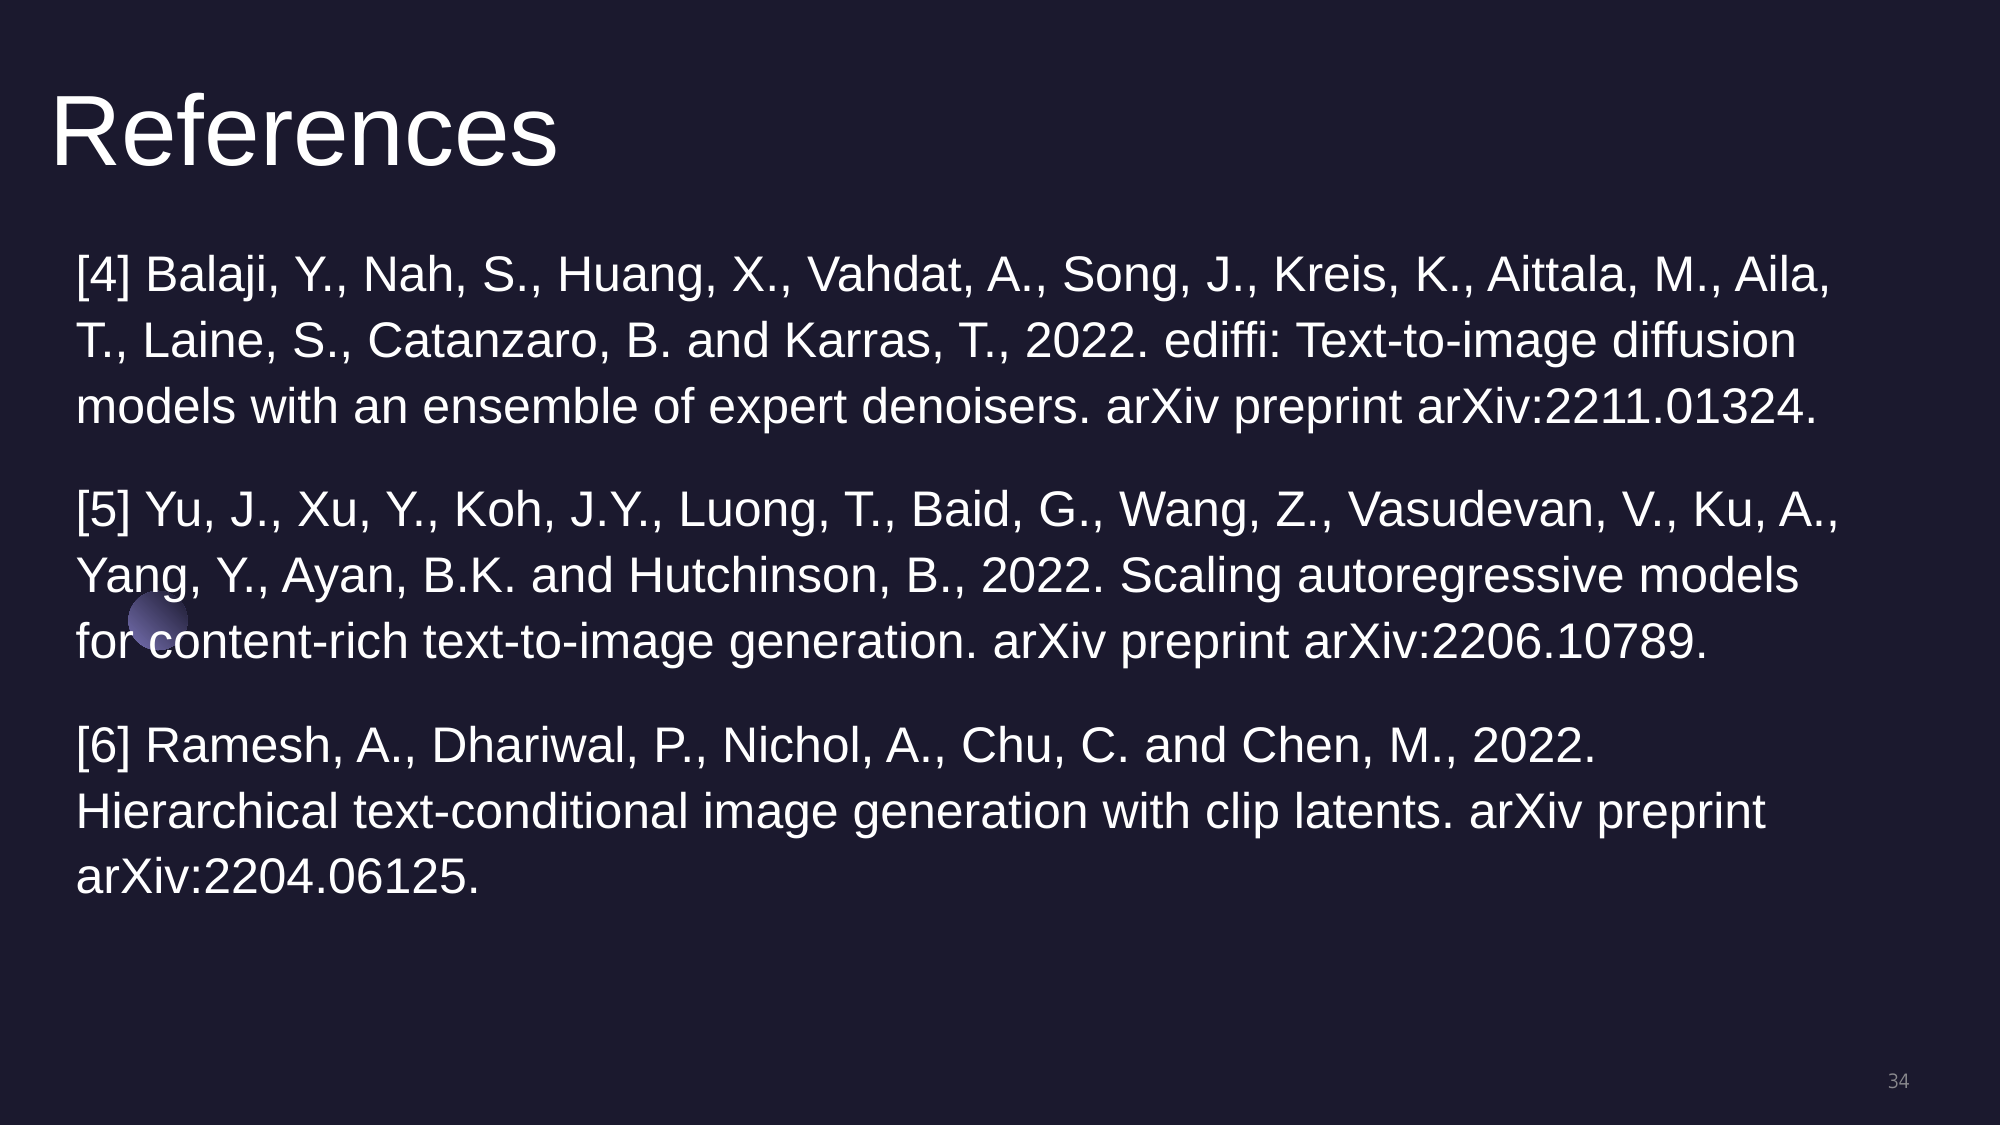

# References
[4] Balaji, Y., Nah, S., Huang, X., Vahdat, A., Song, J., Kreis, K., Aittala, M., Aila, T., Laine, S., Catanzaro, B. and Karras, T., 2022. ediffi: Text-to-image diffusion models with an ensemble of expert denoisers. arXiv preprint arXiv:2211.01324.
[5] Yu, J., Xu, Y., Koh, J.Y., Luong, T., Baid, G., Wang, Z., Vasudevan, V., Ku, A., Yang, Y., Ayan, B.K. and Hutchinson, B., 2022. Scaling autoregressive models for content-rich text-to-image generation. arXiv preprint arXiv:2206.10789.
[6] Ramesh, A., Dhariwal, P., Nichol, A., Chu, C. and Chen, M., 2022. Hierarchical text-conditional image generation with clip latents. arXiv preprint arXiv:2204.06125.

34